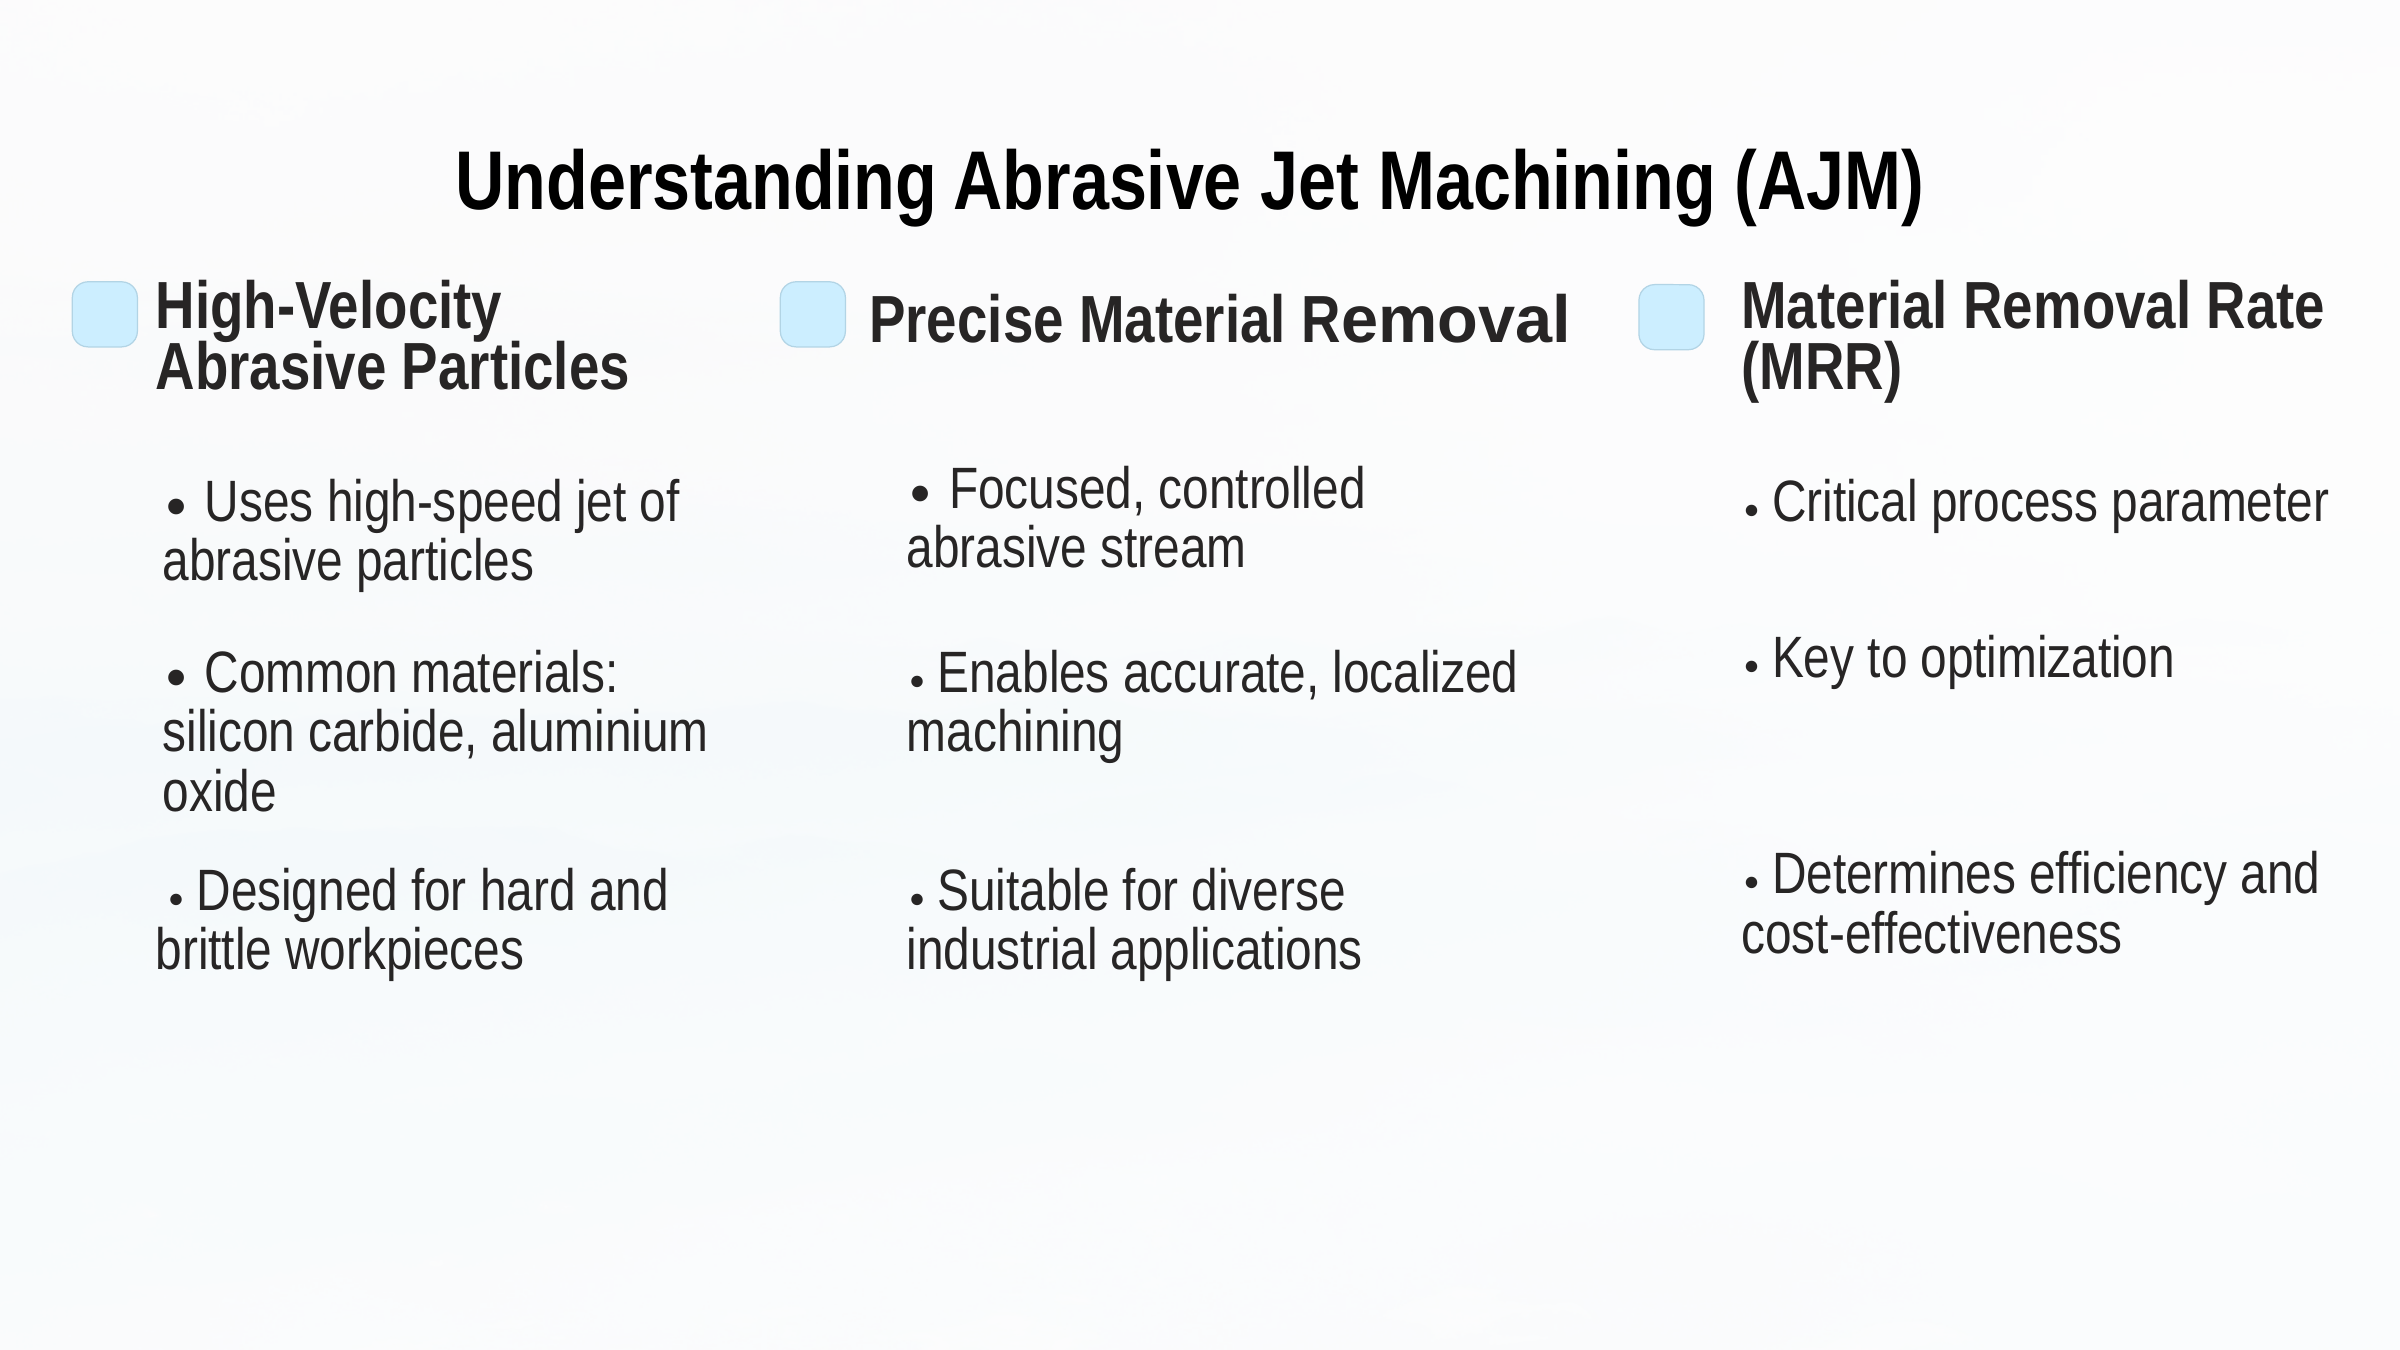

Understanding Abrasive Jet Machining (AJM)
Material Removal Rate (MRR)

High-Velocity Abrasive Particles

Precise Material Removal
• Focused, controlled abrasive stream
• Critical process parameter
• Uses high-speed jet of   abrasive particles
• Key to optimization
• Common materials: silicon carbide, aluminium oxide
• Enables accurate, localized machining
• Determines efficiency and cost-effectiveness
 • Designed for hard and brittle workpieces
• Suitable for diverse industrial applications